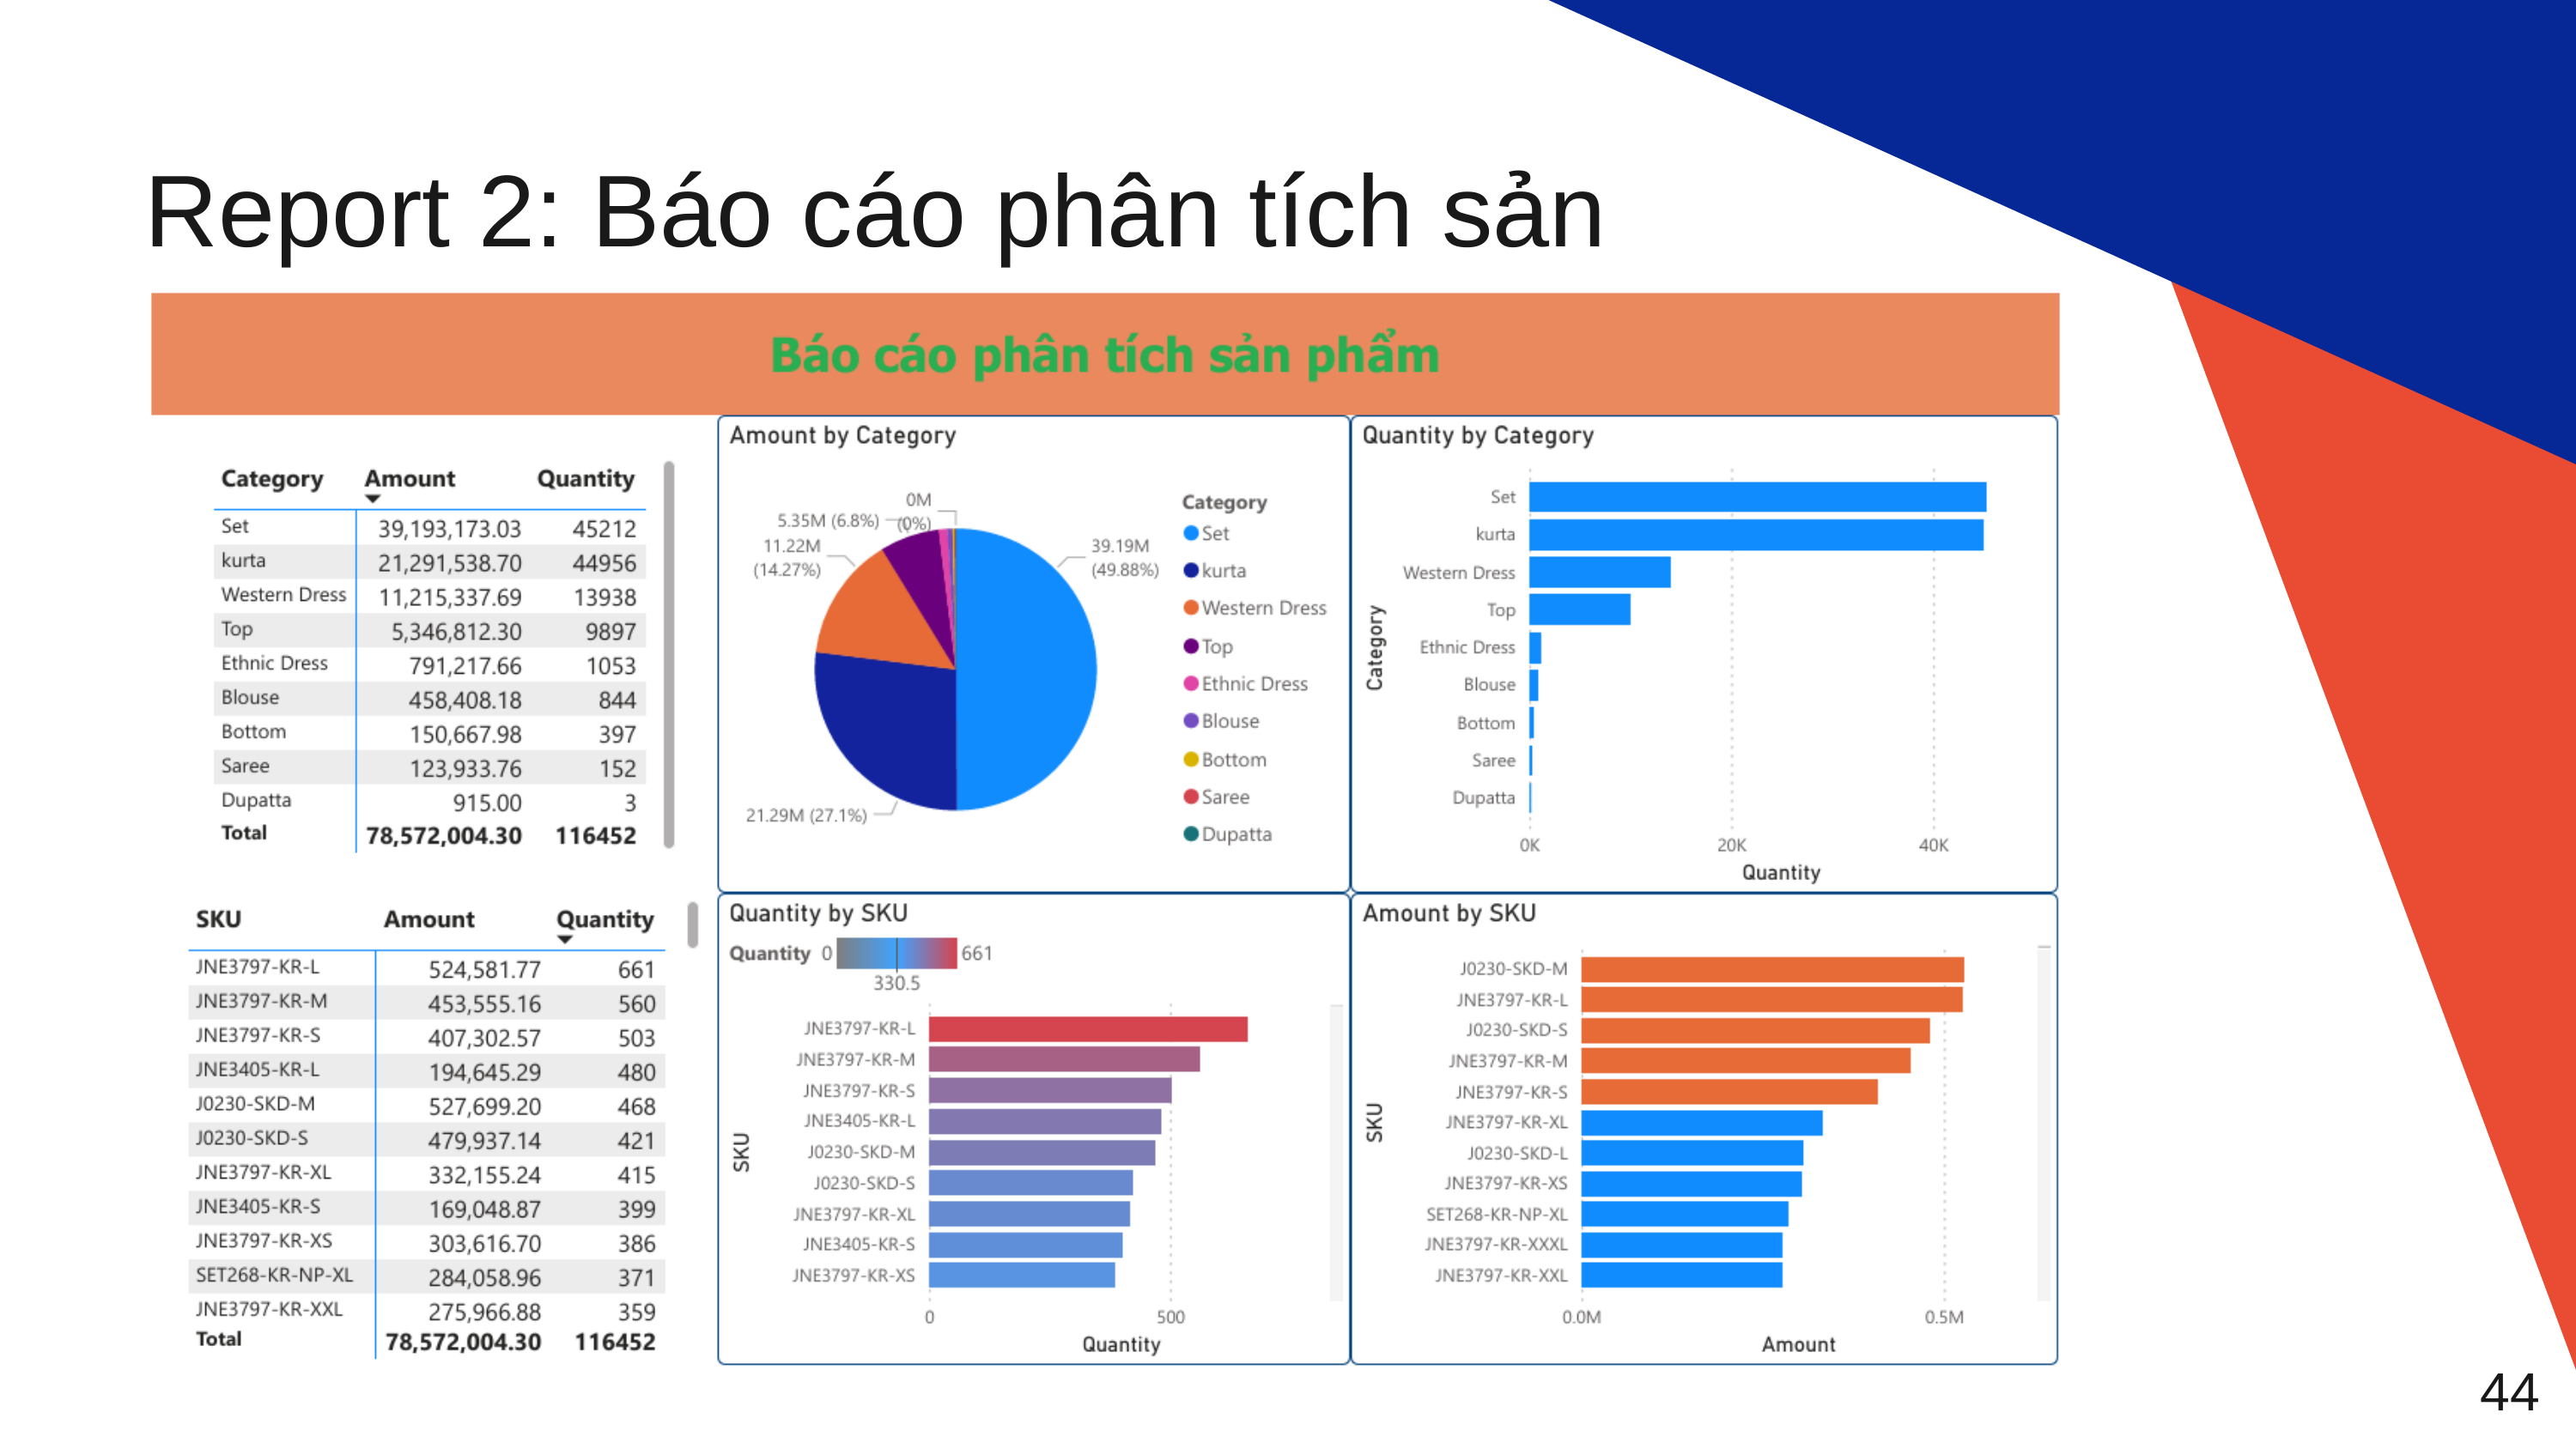

Report 2: Báo cáo phân tích sản phẩm

44